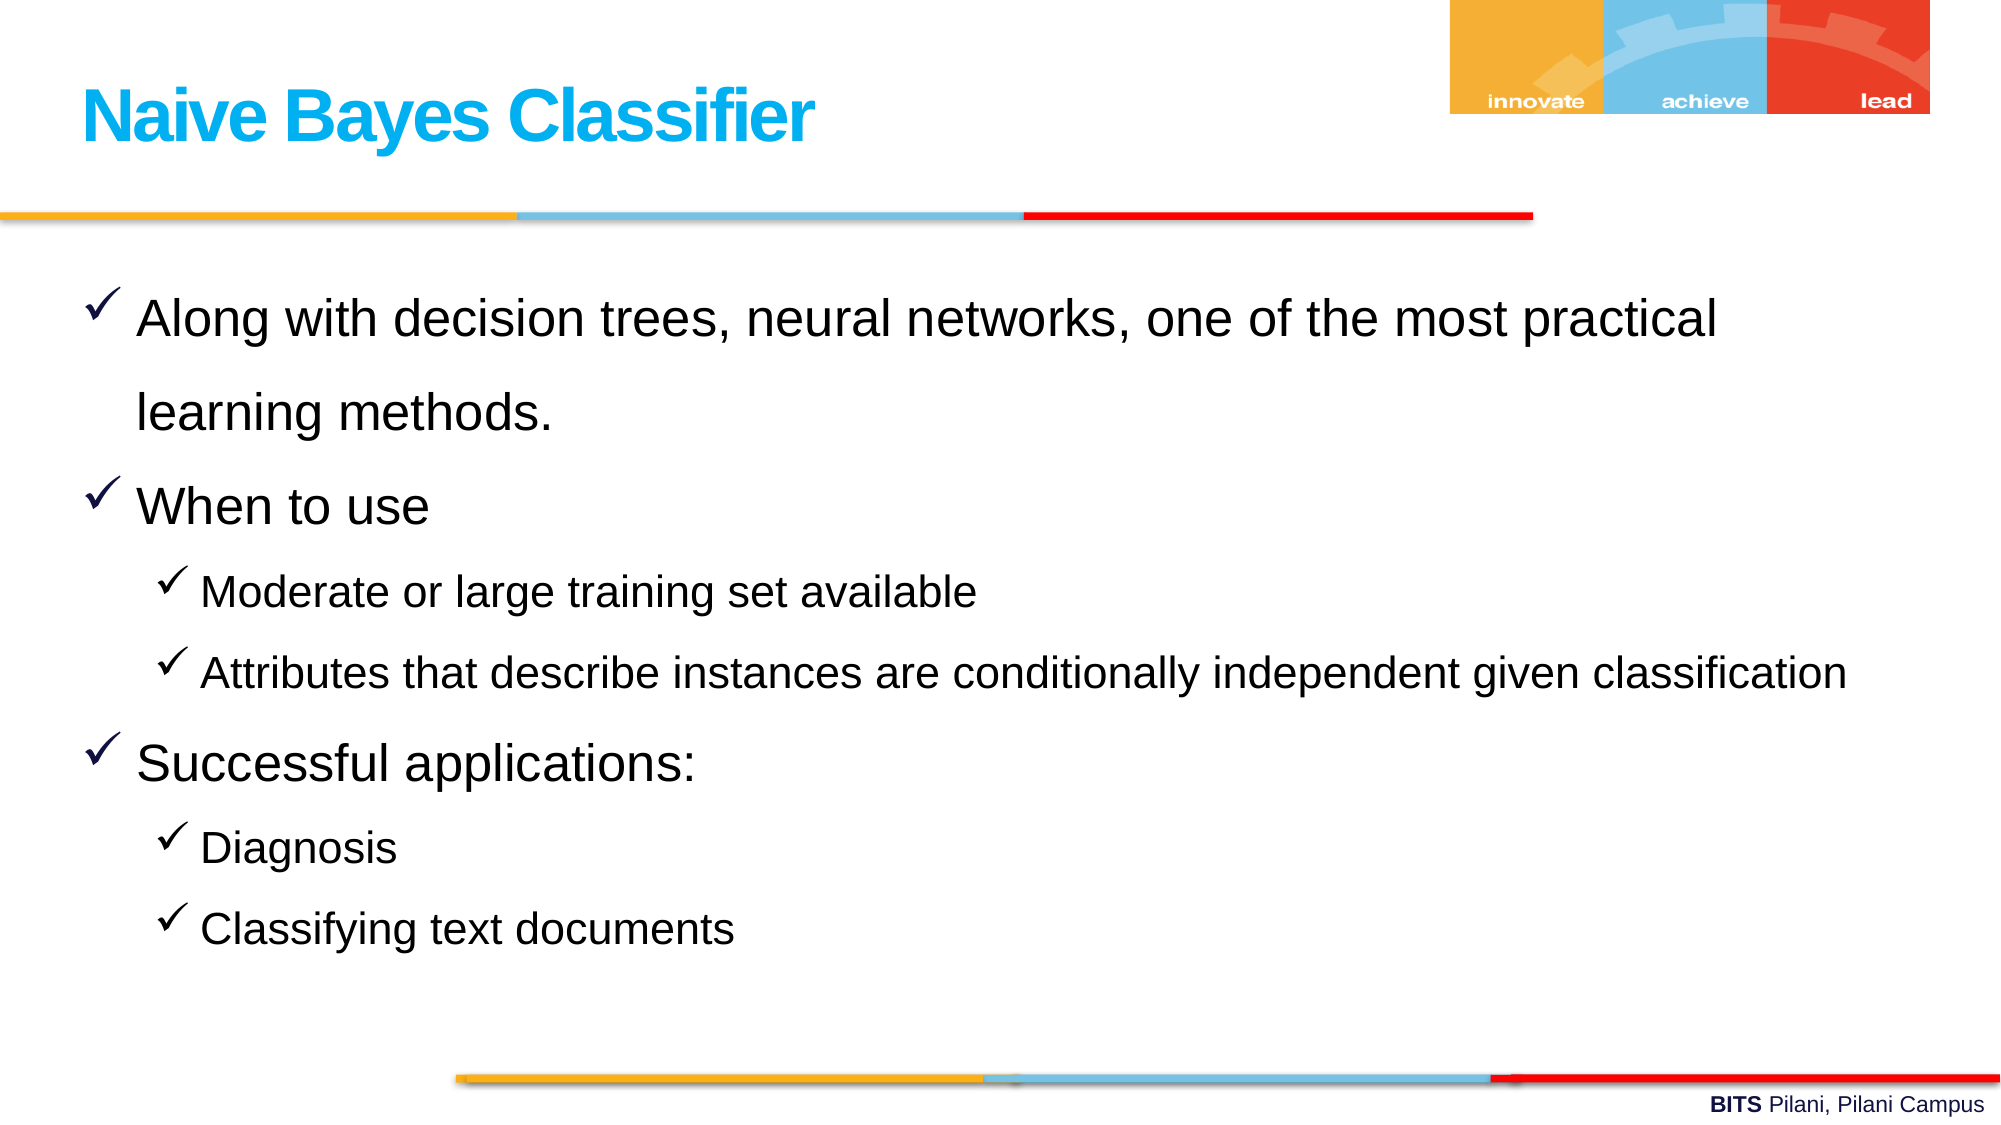

Naive Bayes Classifier
Along with decision trees, neural networks, one of the most practical learning methods.
When to use
Moderate or large training set available
Attributes that describe instances are conditionally independent given classification
Successful applications:
Diagnosis
Classifying text documents